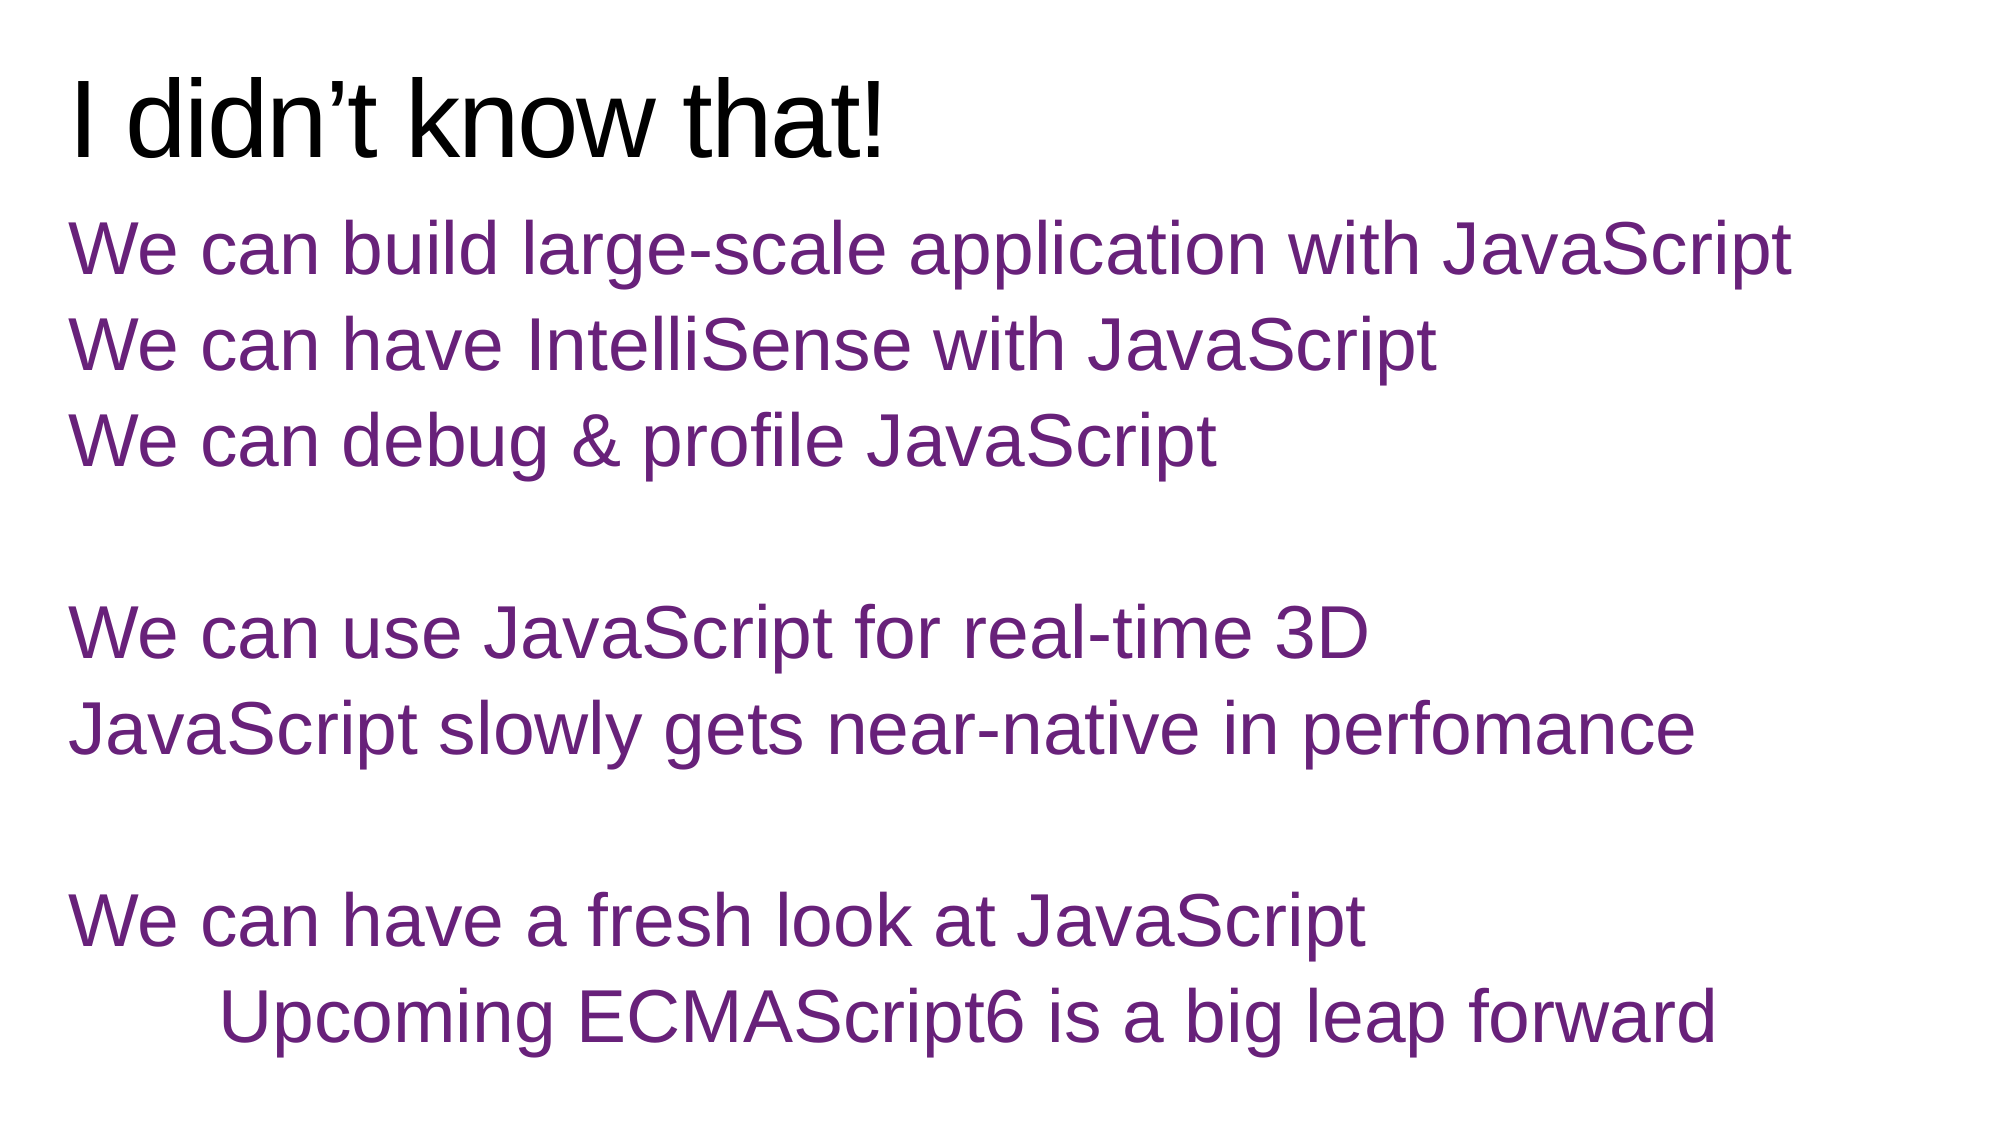

# I didn’t know that!
We can build large-scale application with JavaScript
We can have IntelliSense with JavaScript
We can debug & profile JavaScript

We can use JavaScript for real-time 3D
JavaScript slowly gets near-native in perfomance

We can have a fresh look at JavaScript
	Upcoming ECMAScript6 is a big leap forward